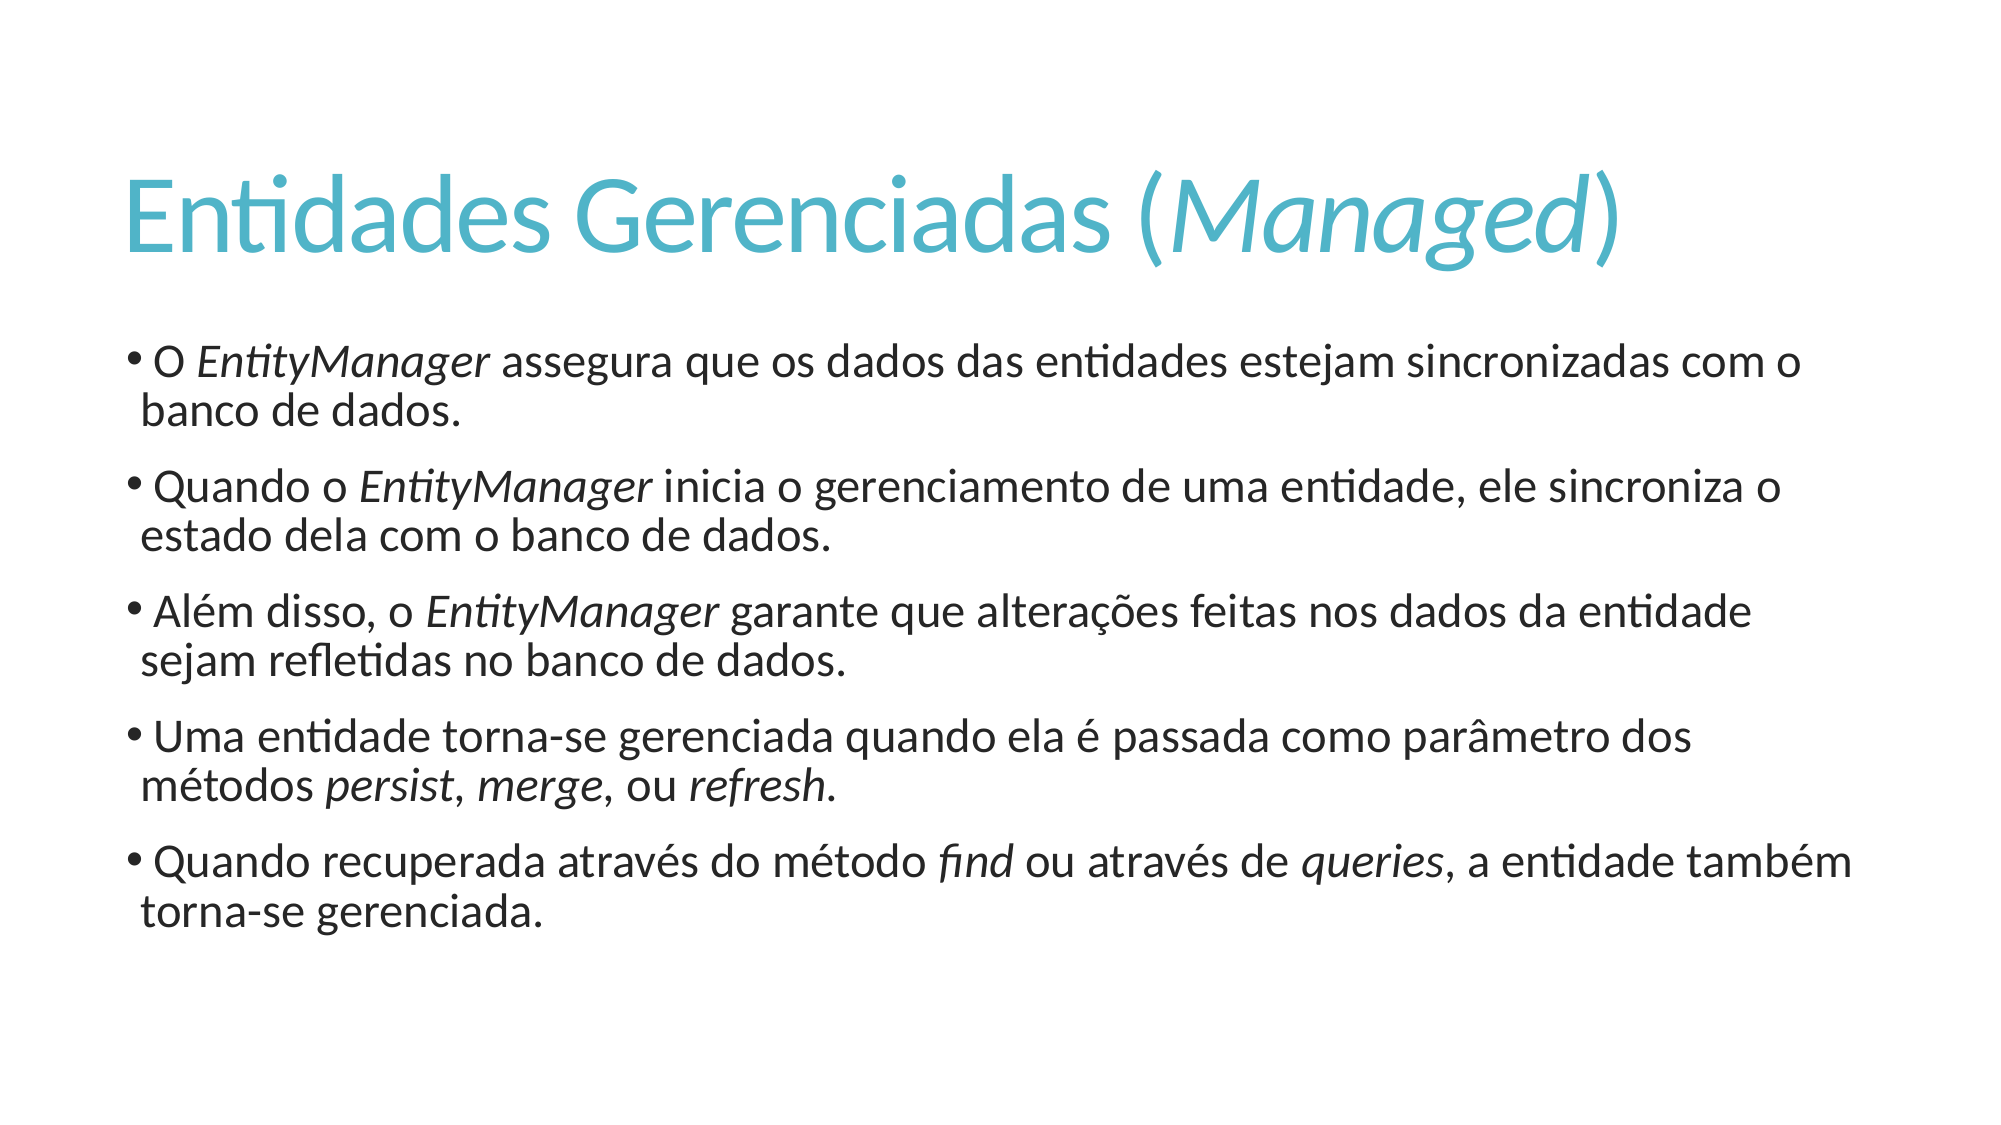

# Entidades Gerenciadas (Managed)
 O EntityManager assegura que os dados das entidades estejam sincronizadas com o banco de dados.
 Quando o EntityManager inicia o gerenciamento de uma entidade, ele sincroniza o estado dela com o banco de dados.
 Além disso, o EntityManager garante que alterações feitas nos dados da entidade sejam refletidas no banco de dados.
 Uma entidade torna-se gerenciada quando ela é passada como parâmetro dos métodos persist, merge, ou refresh.
 Quando recuperada através do método find ou através de queries, a entidade também torna-se gerenciada.